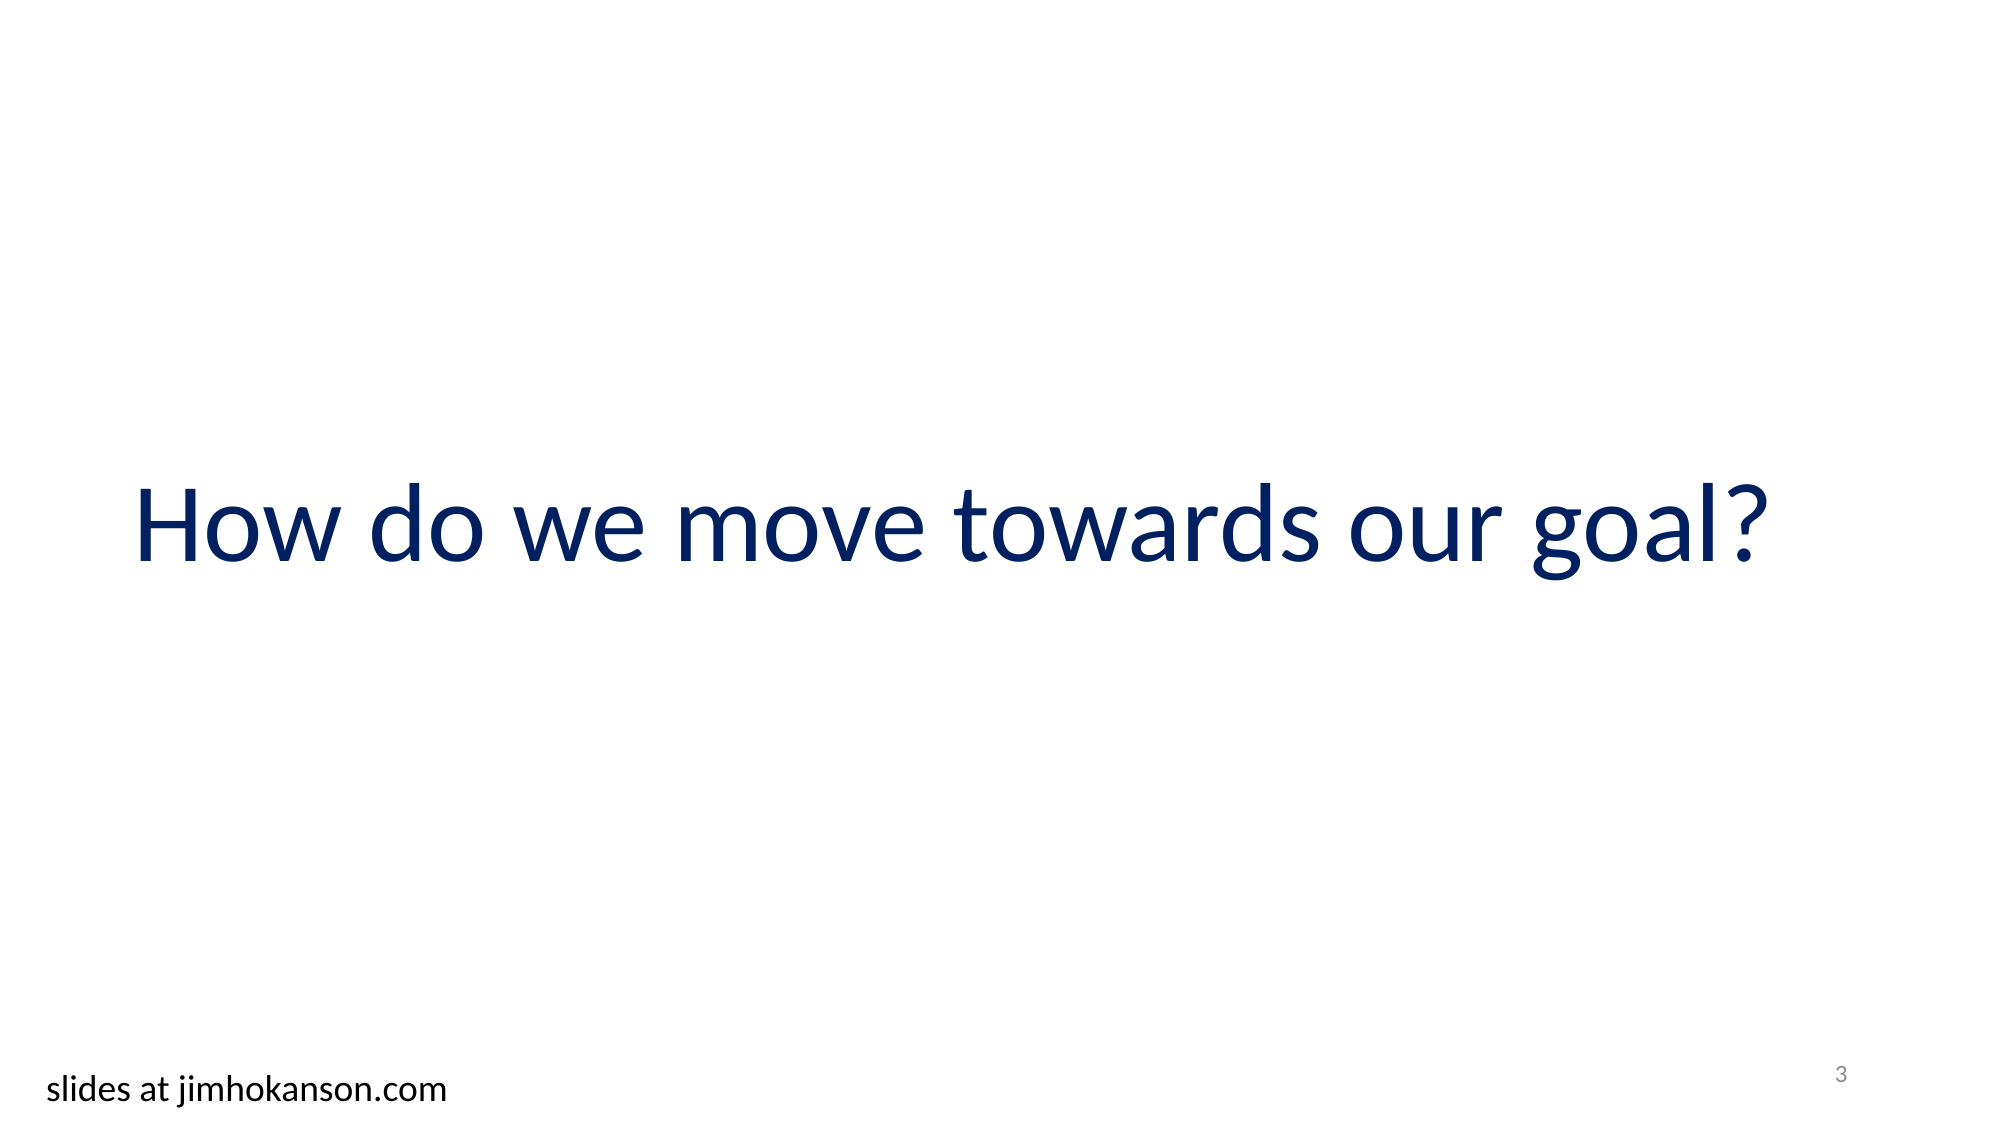

# How do we move towards our goal?
3
slides at jimhokanson.com